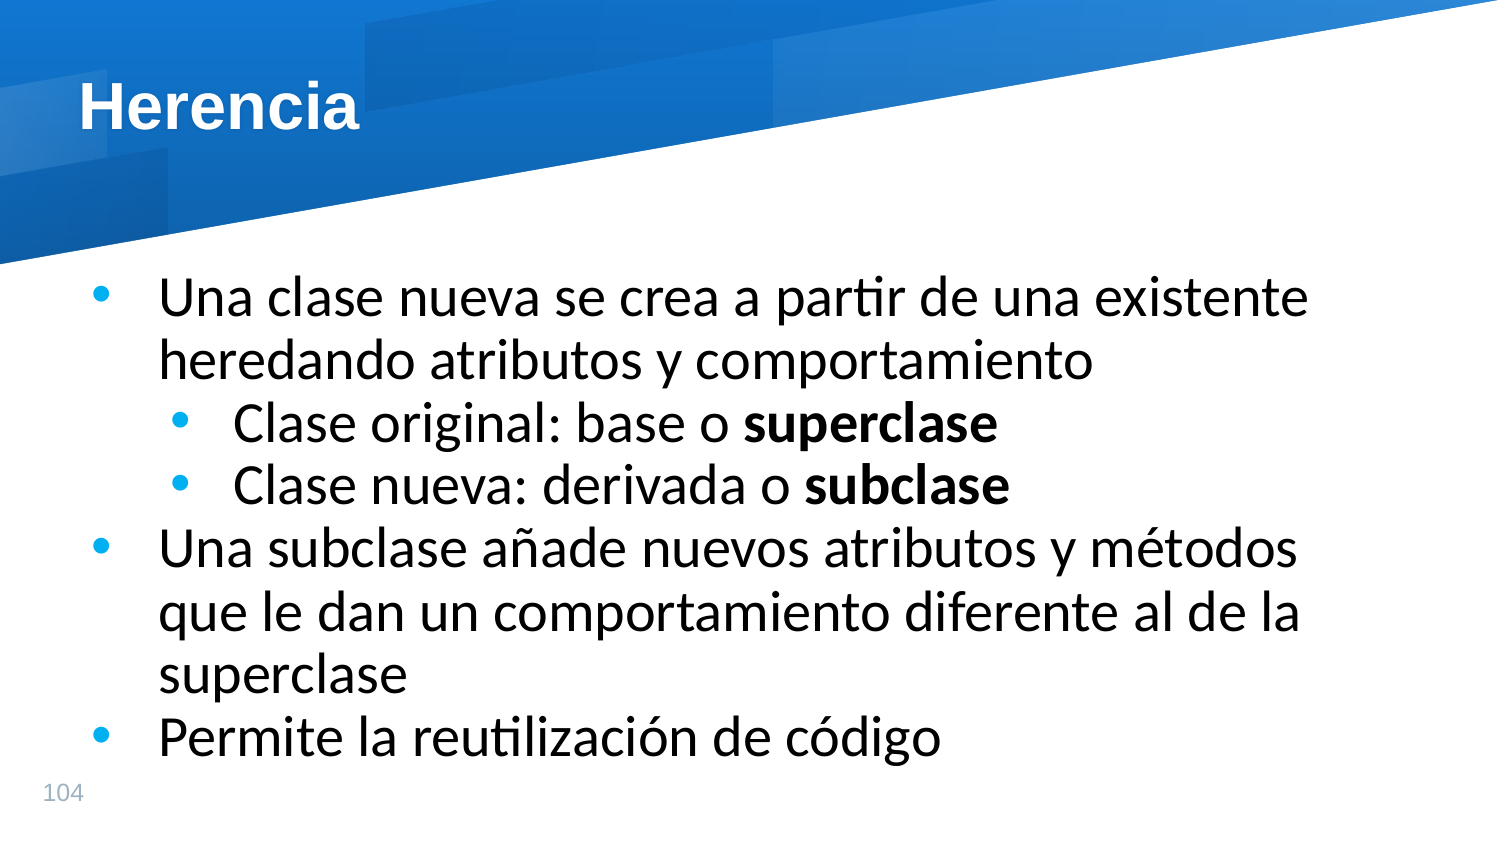

Herencia
Una clase nueva se crea a partir de una existente heredando atributos y comportamiento
Clase original: base o superclase
Clase nueva: derivada o subclase
Una subclase añade nuevos atributos y métodos que le dan un comportamiento diferente al de la superclase
Permite la reutilización de código
104